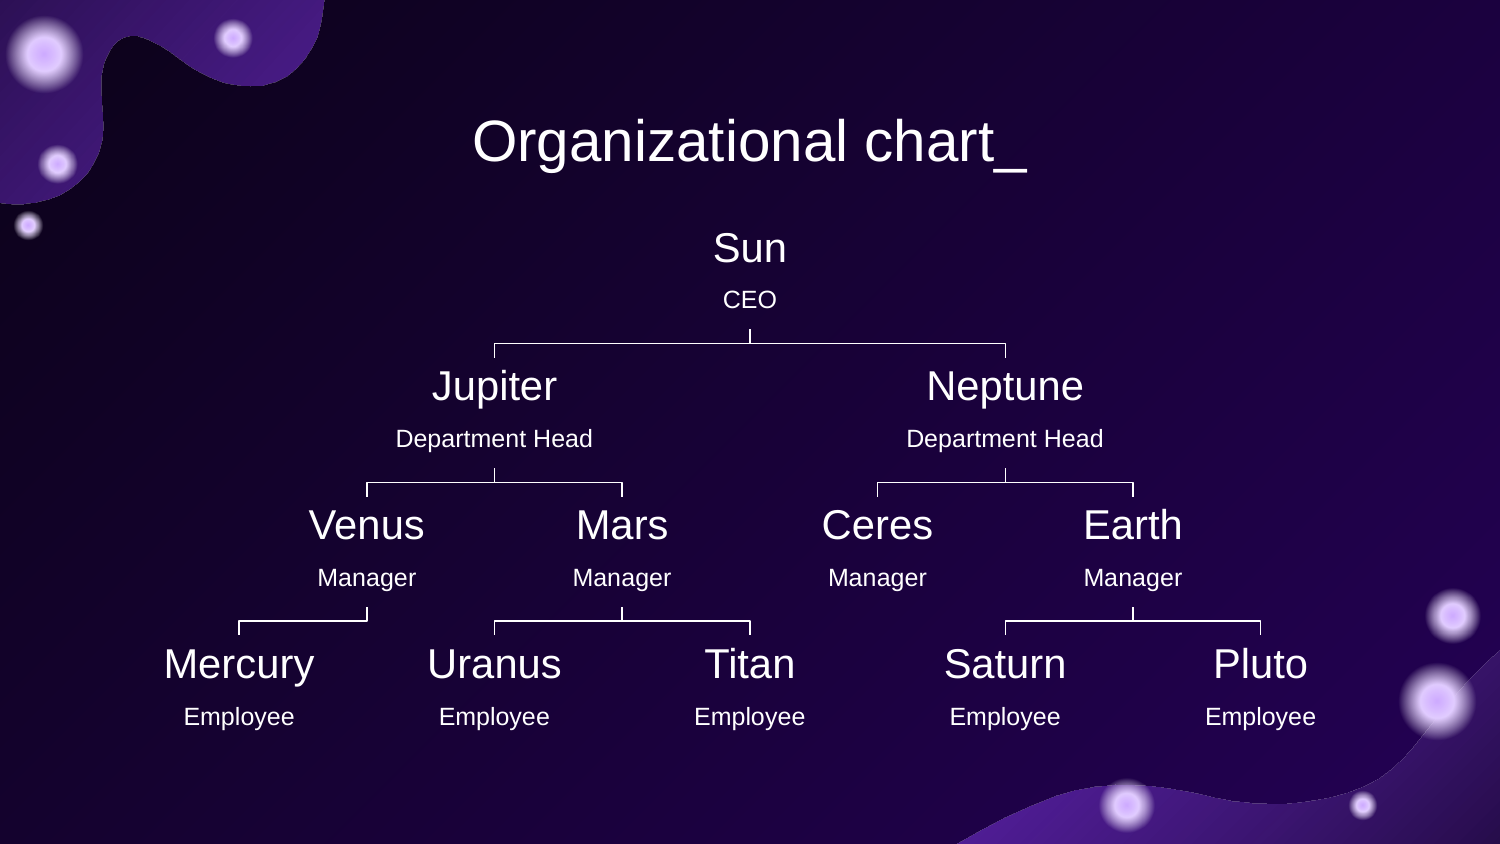

# Organizational chart_
Sun
CEO
Jupiter
Neptune
Department Head
Department Head
Venus
Mars
Ceres
Earth
Manager
Manager
Manager
Manager
Mercury
Uranus
Titan
Saturn
Pluto
Employee
Employee
Employee
Employee
Employee